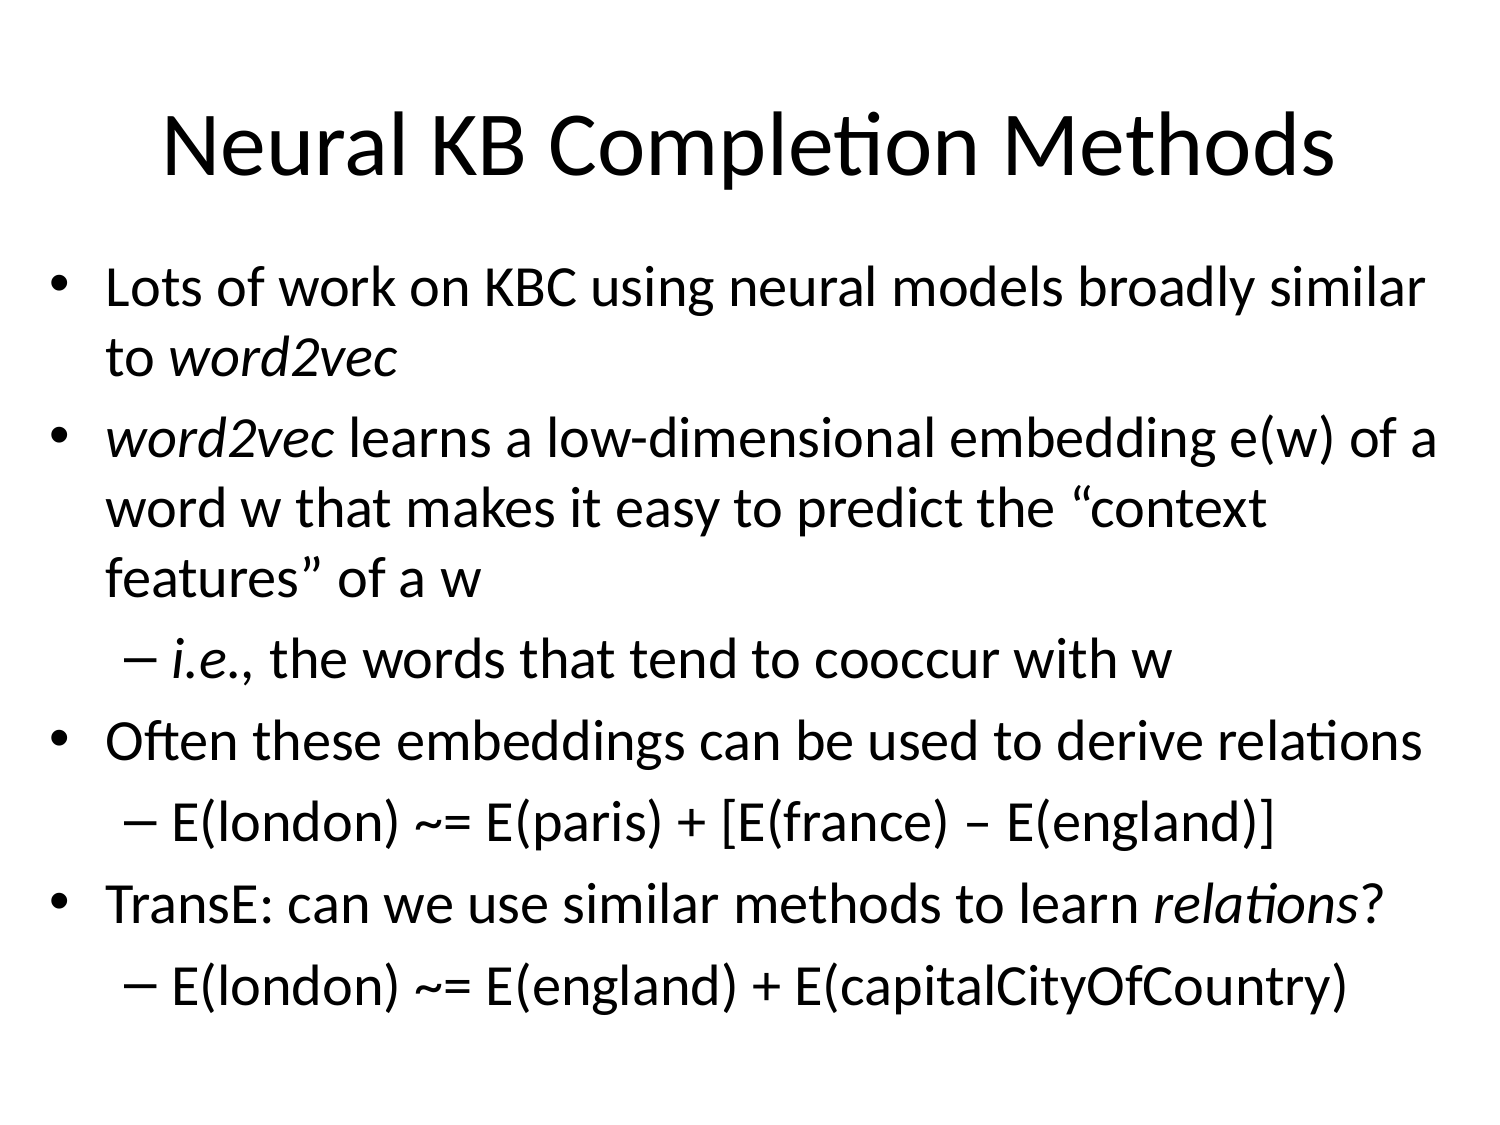

# Neural KB Completion Methods
Lots of work on KBC using neural models broadly similar to word2vec
word2vec learns a low-dimensional embedding e(w) of a word w that makes it easy to predict the “context features” of a w
i.e., the words that tend to cooccur with w
Often these embeddings can be used to derive relations
E(london) ~= E(paris) + [E(france) – E(england)]
TransE: can we use similar methods to learn relations?
E(london) ~= E(england) + E(capitalCityOfCountry)